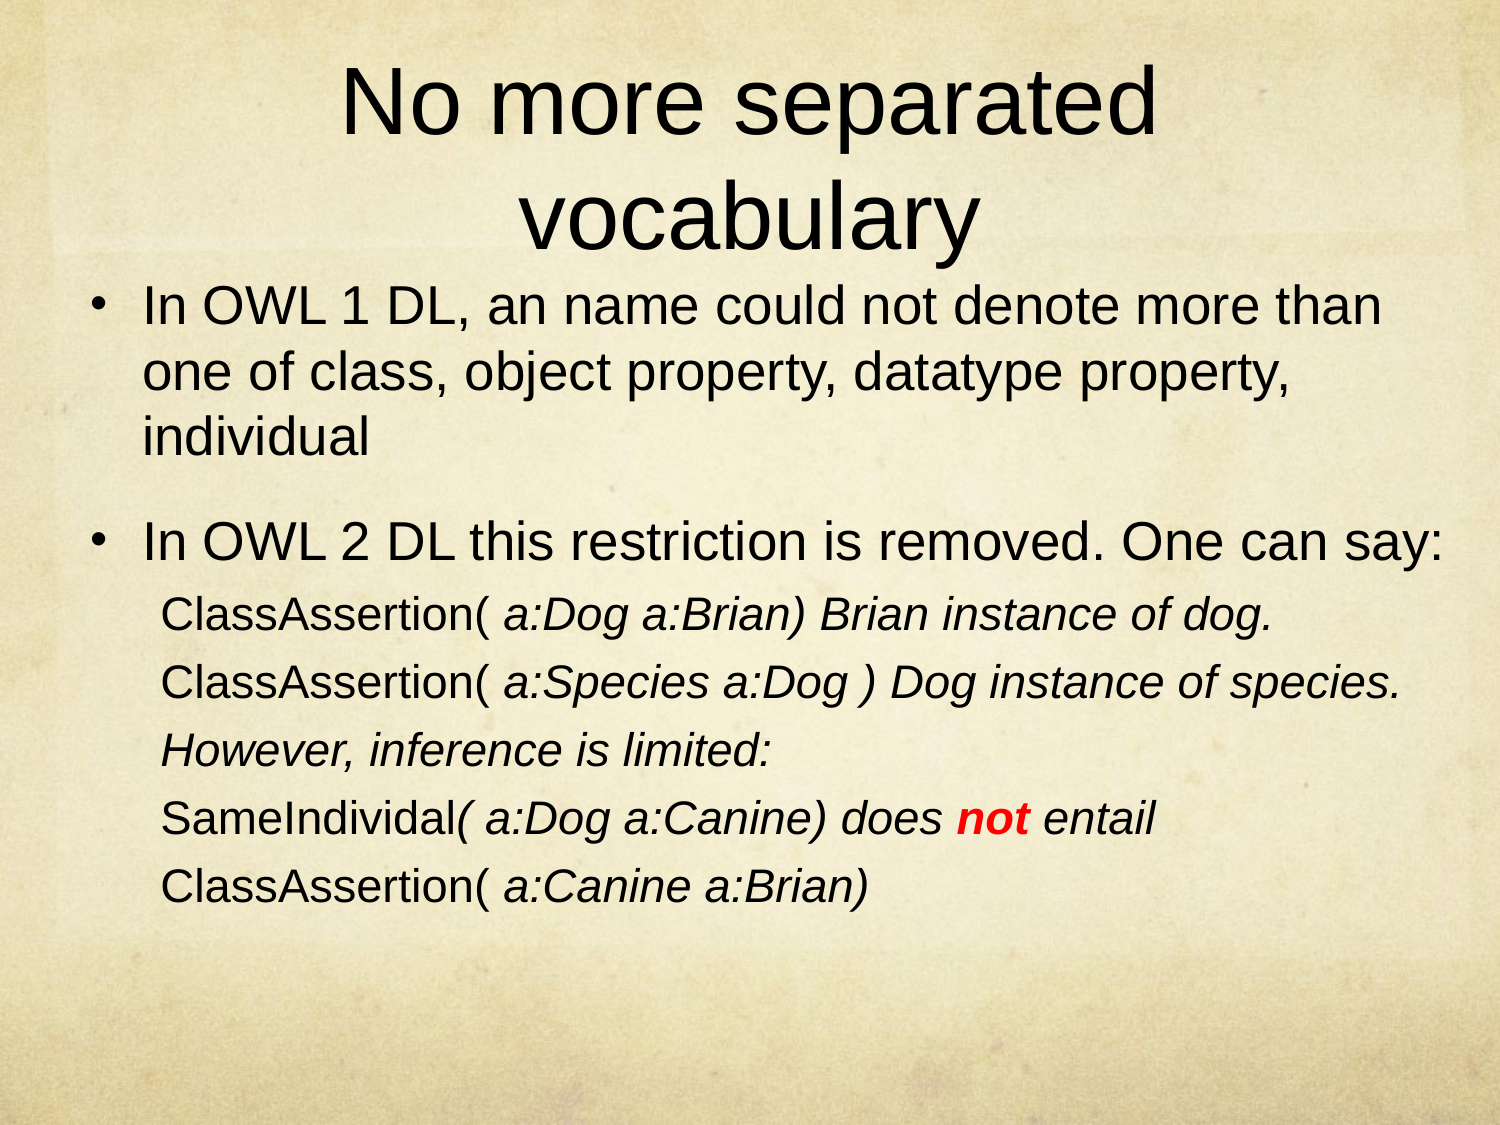

# No more separated vocabulary
In OWL 1 DL, an name could not denote more than one of class, object property, datatype property, individual
In OWL 2 DL this restriction is removed. One can say:
ClassAssertion( a:Dog a:Brian) Brian instance of dog.
ClassAssertion( a:Species a:Dog ) Dog instance of species.
However, inference is limited:
SameIndividal( a:Dog a:Canine) does not entail
ClassAssertion( a:Canine a:Brian)